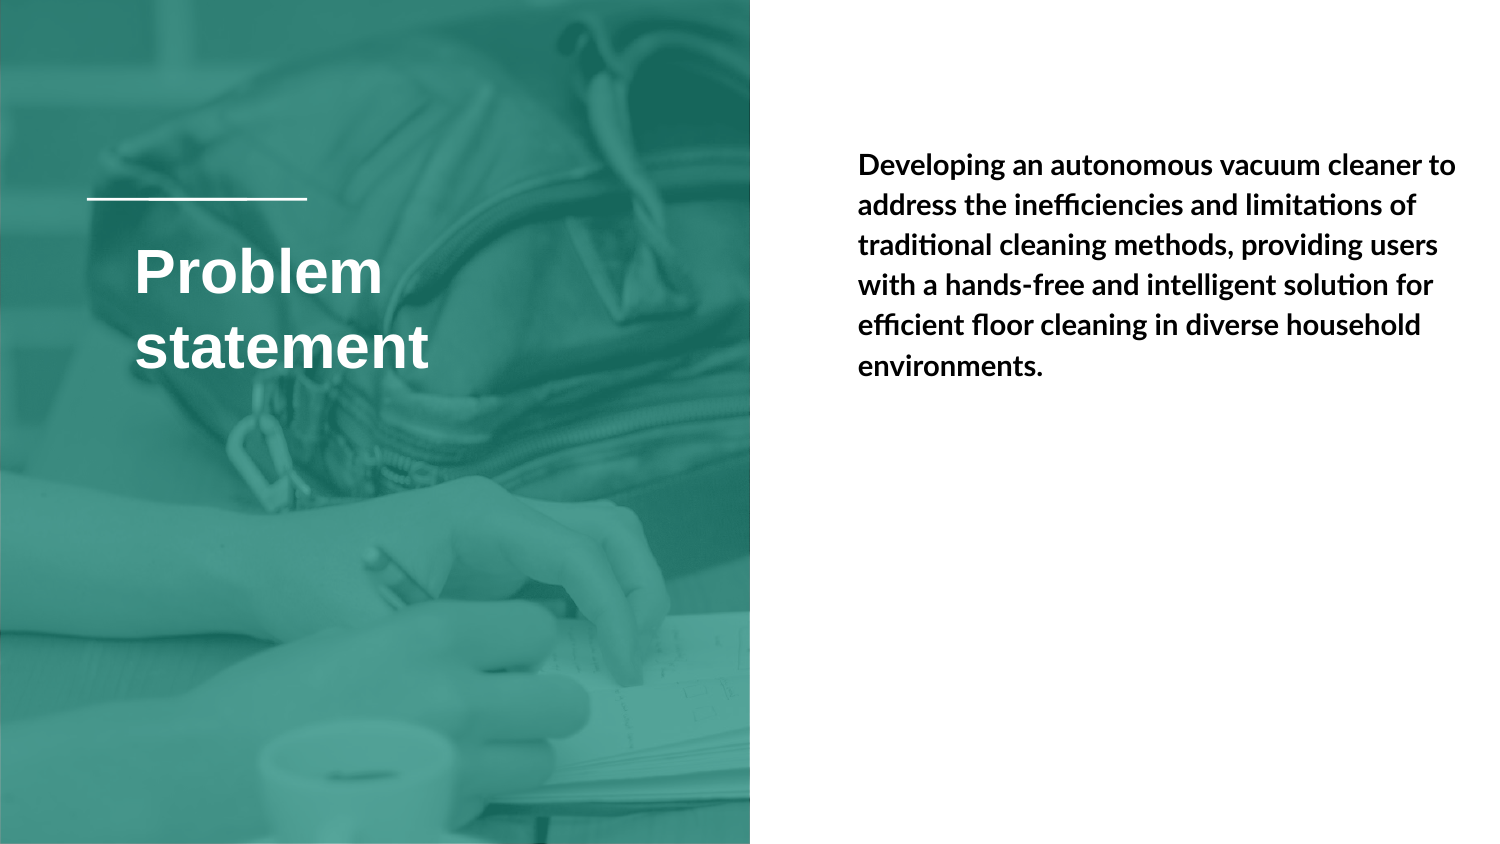

Developing an autonomous vacuum cleaner to address the inefficiencies and limitations of traditional cleaning methods, providing users with a hands-free and intelligent solution for efficient floor cleaning in diverse household environments.

# Problem statement